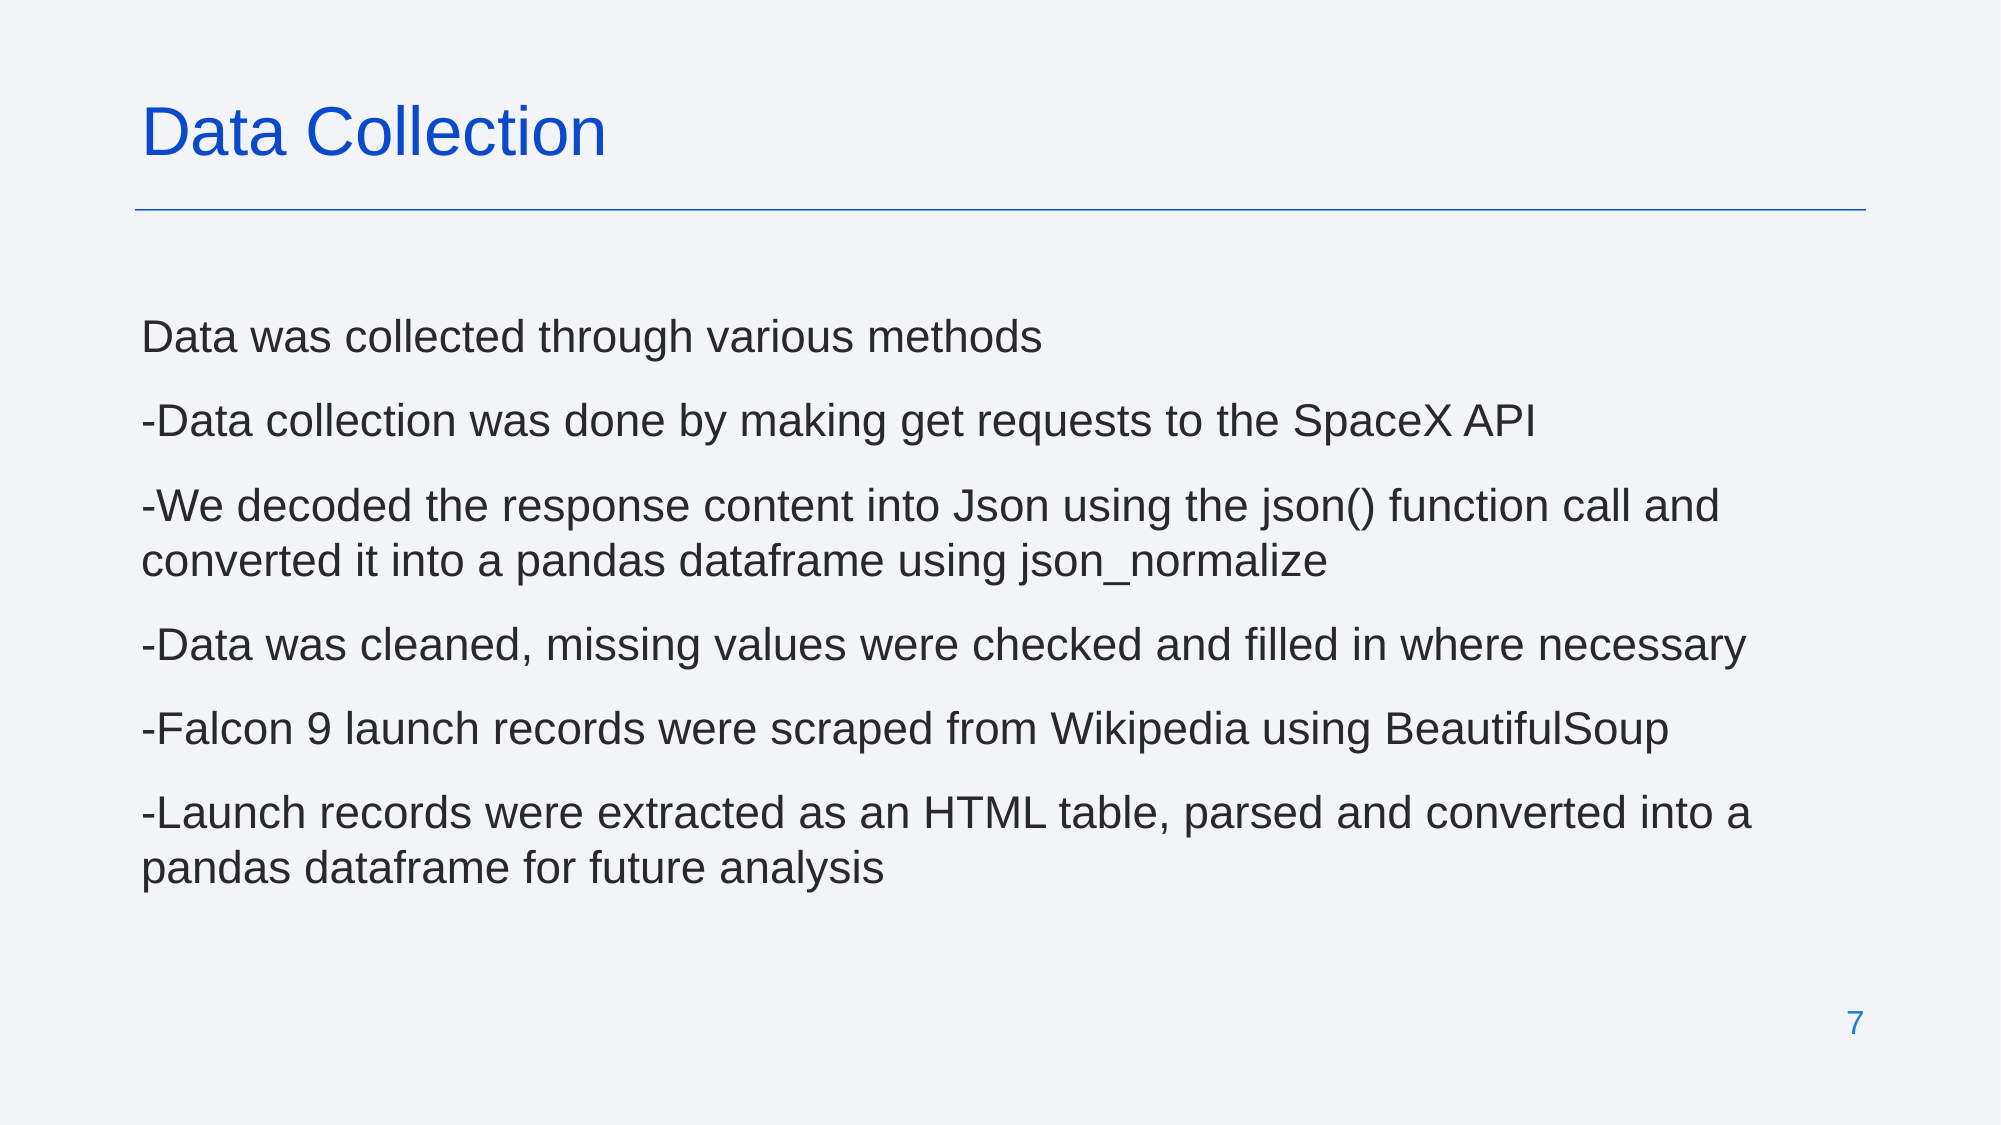

Data Collection
Data was collected through various methods
-Data collection was done by making get requests to the SpaceX API
-We decoded the response content into Json using the json() function call and converted it into a pandas dataframe using json_normalize
-Data was cleaned, missing values ​​were checked and filled in where necessary
-Falcon 9 launch records were scraped from Wikipedia using BeautifulSoup
-Launch records were extracted as an HTML table, parsed and converted into a pandas dataframe for future analysis
7